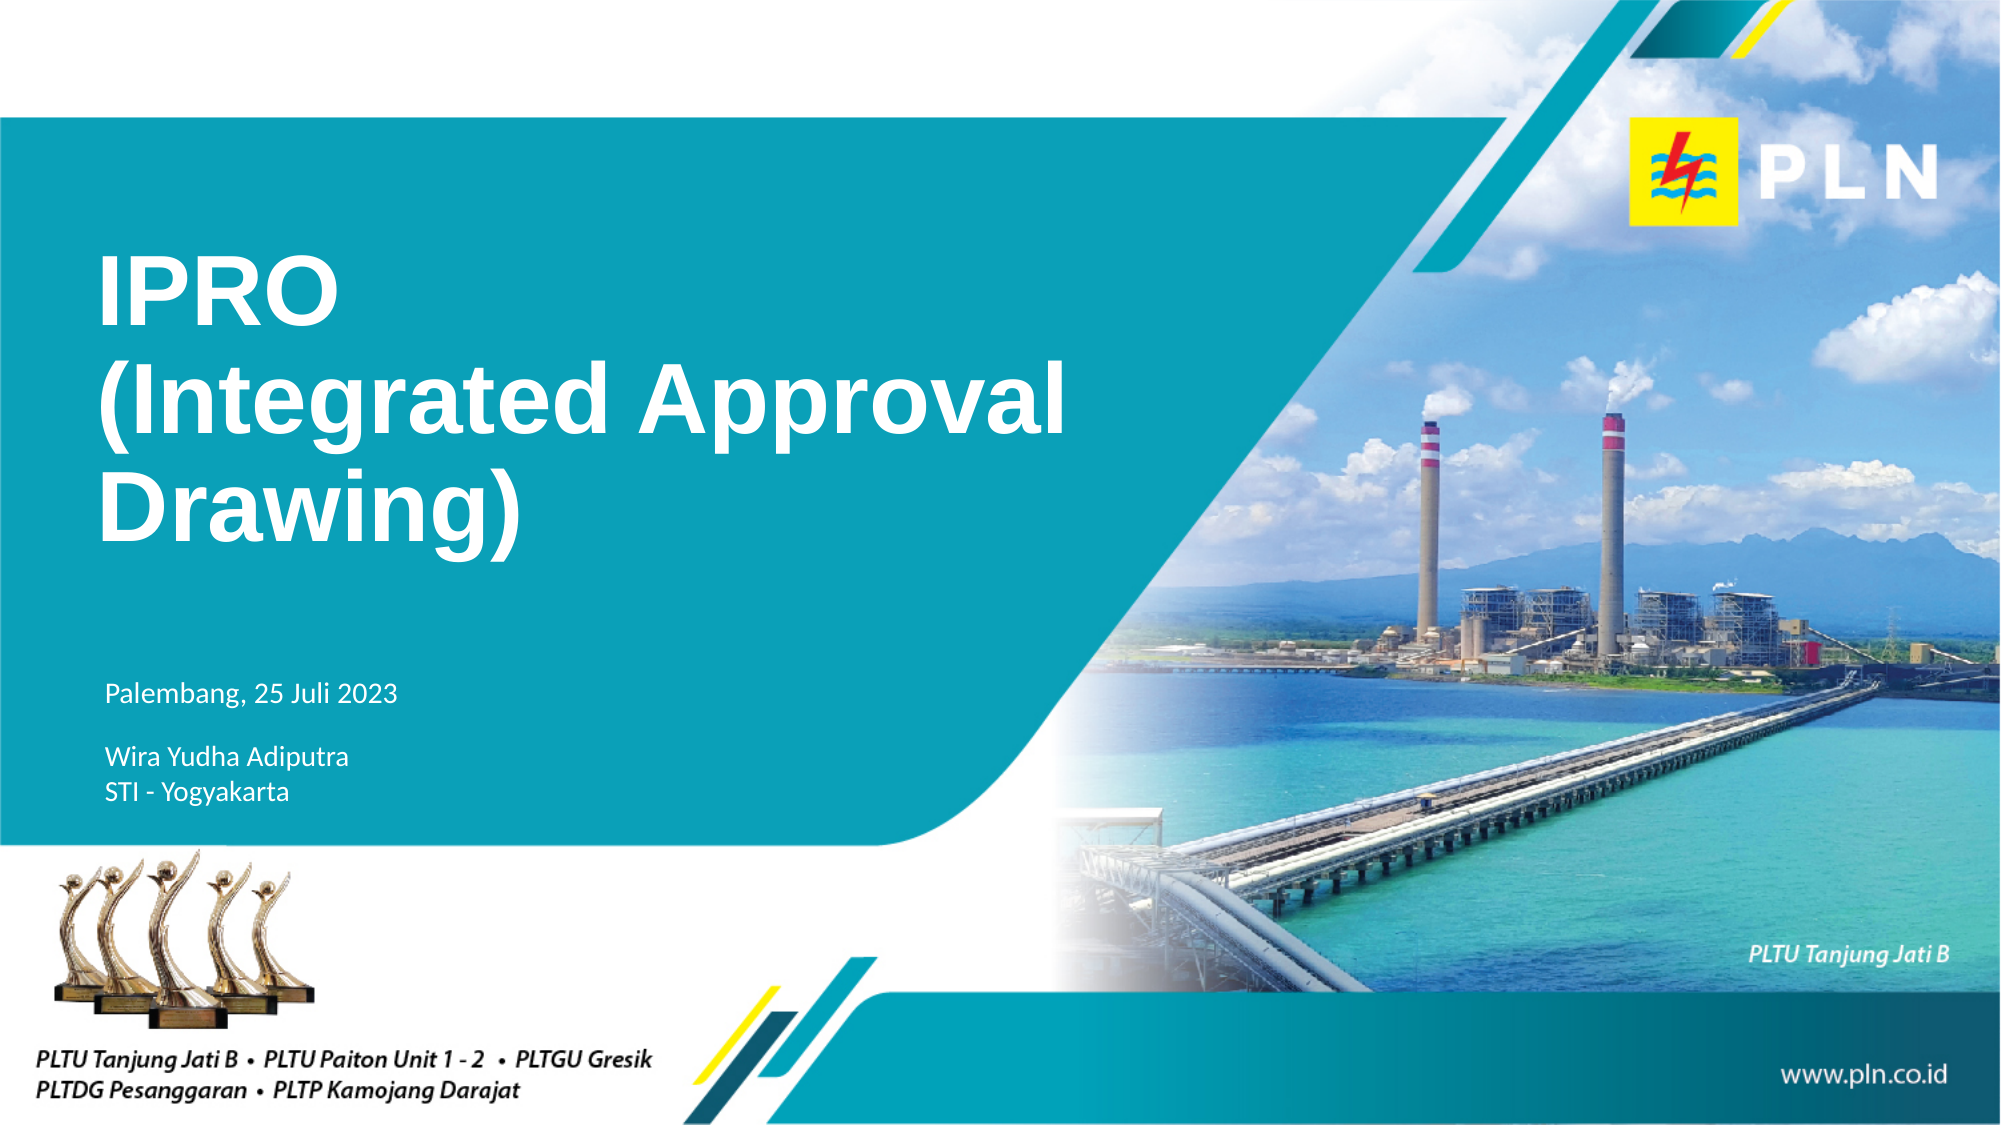

IPRO
(Integrated Approval Drawing)
# Palembang, 25 Juli 2023
Wira Yudha Adiputra
STI - Yogyakarta